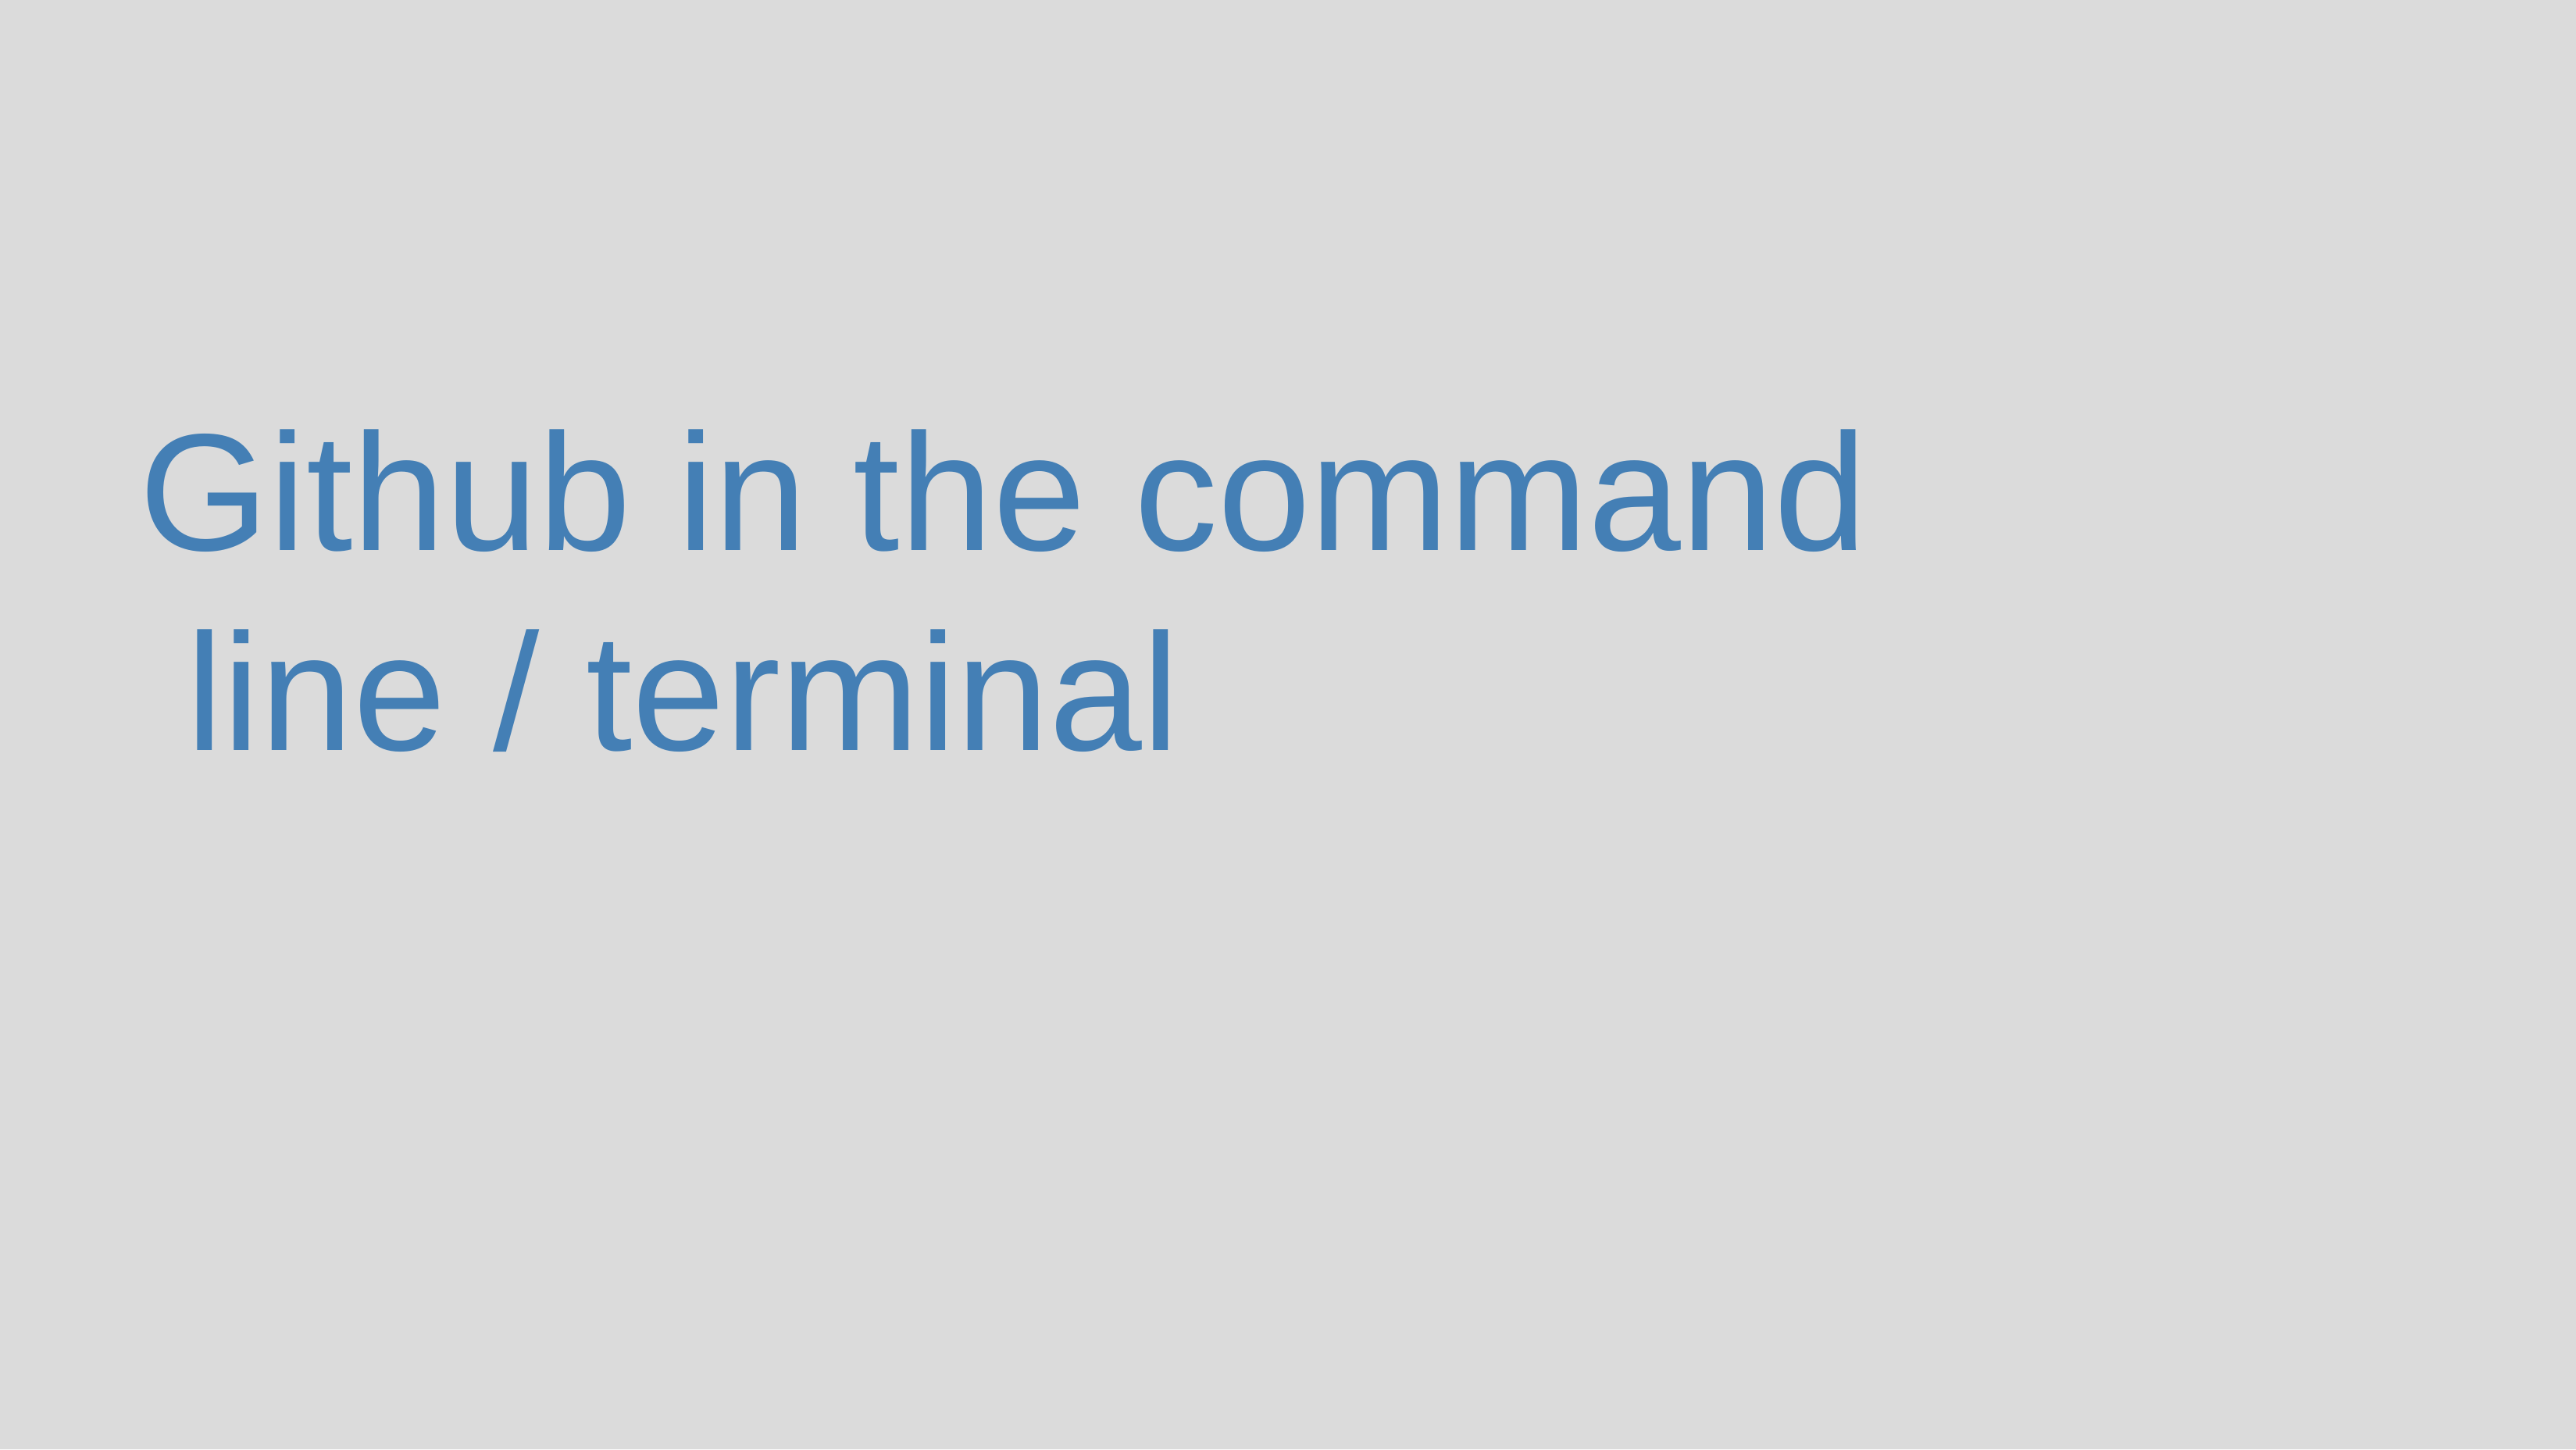

# Github in the command  line / terminal